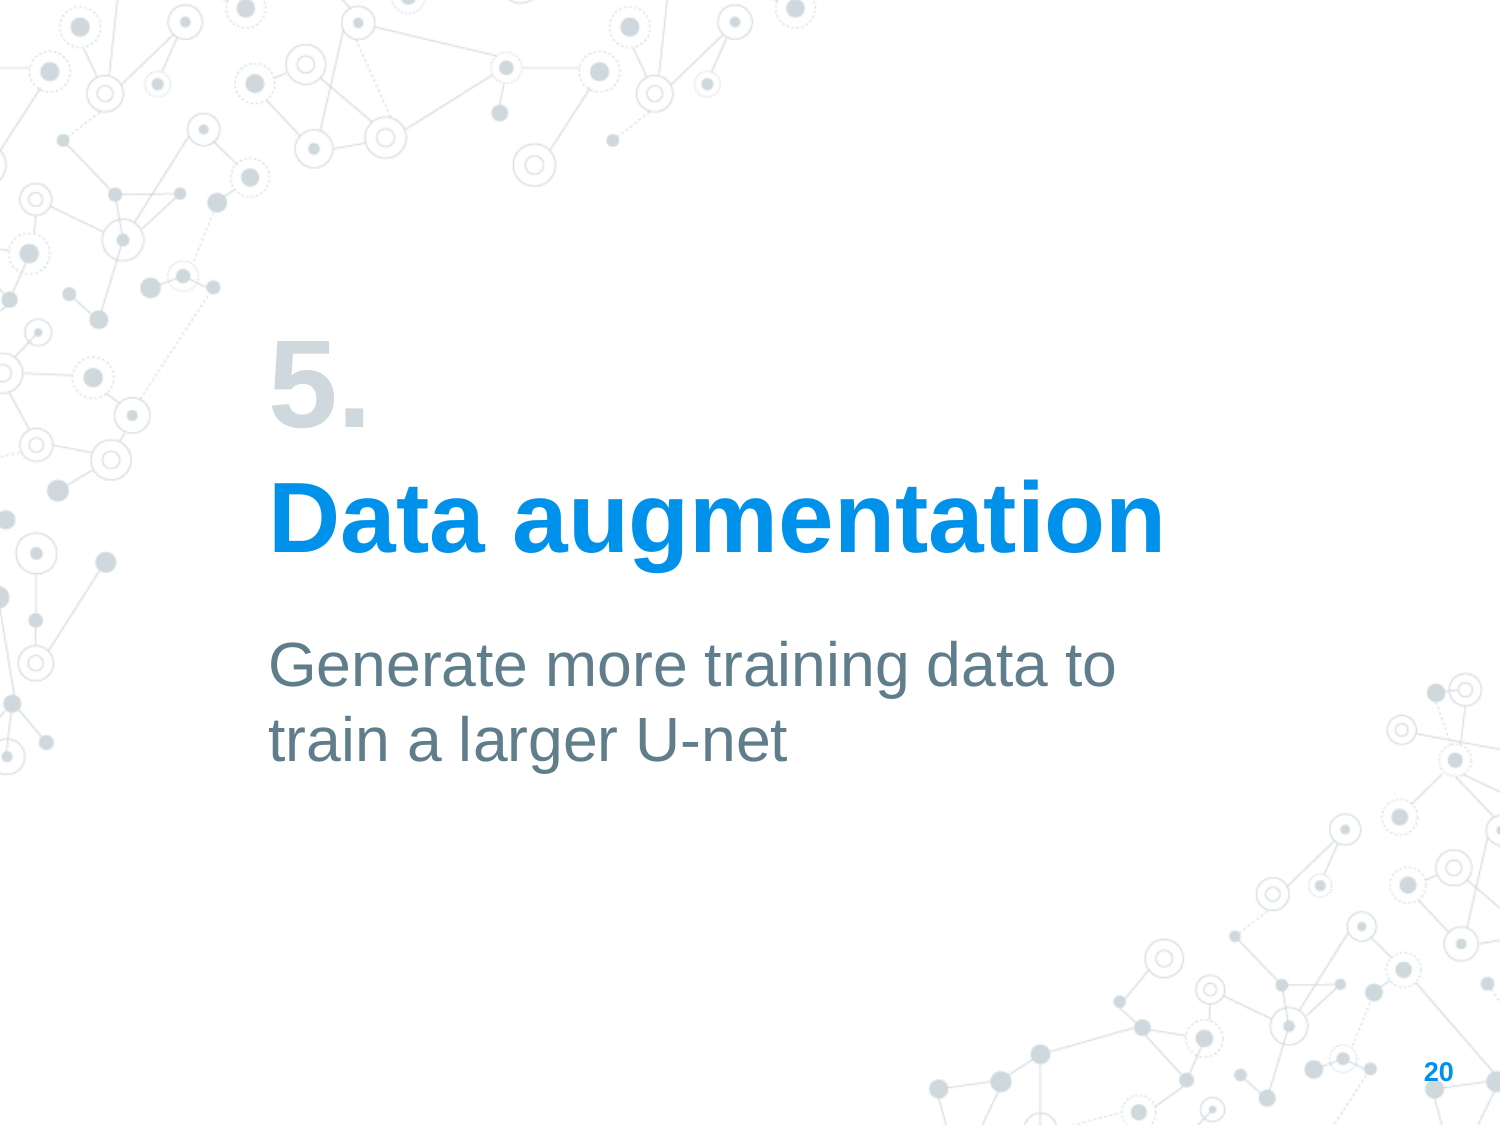

# 5.
Data augmentation
Generate more training data to train a larger U-net
20